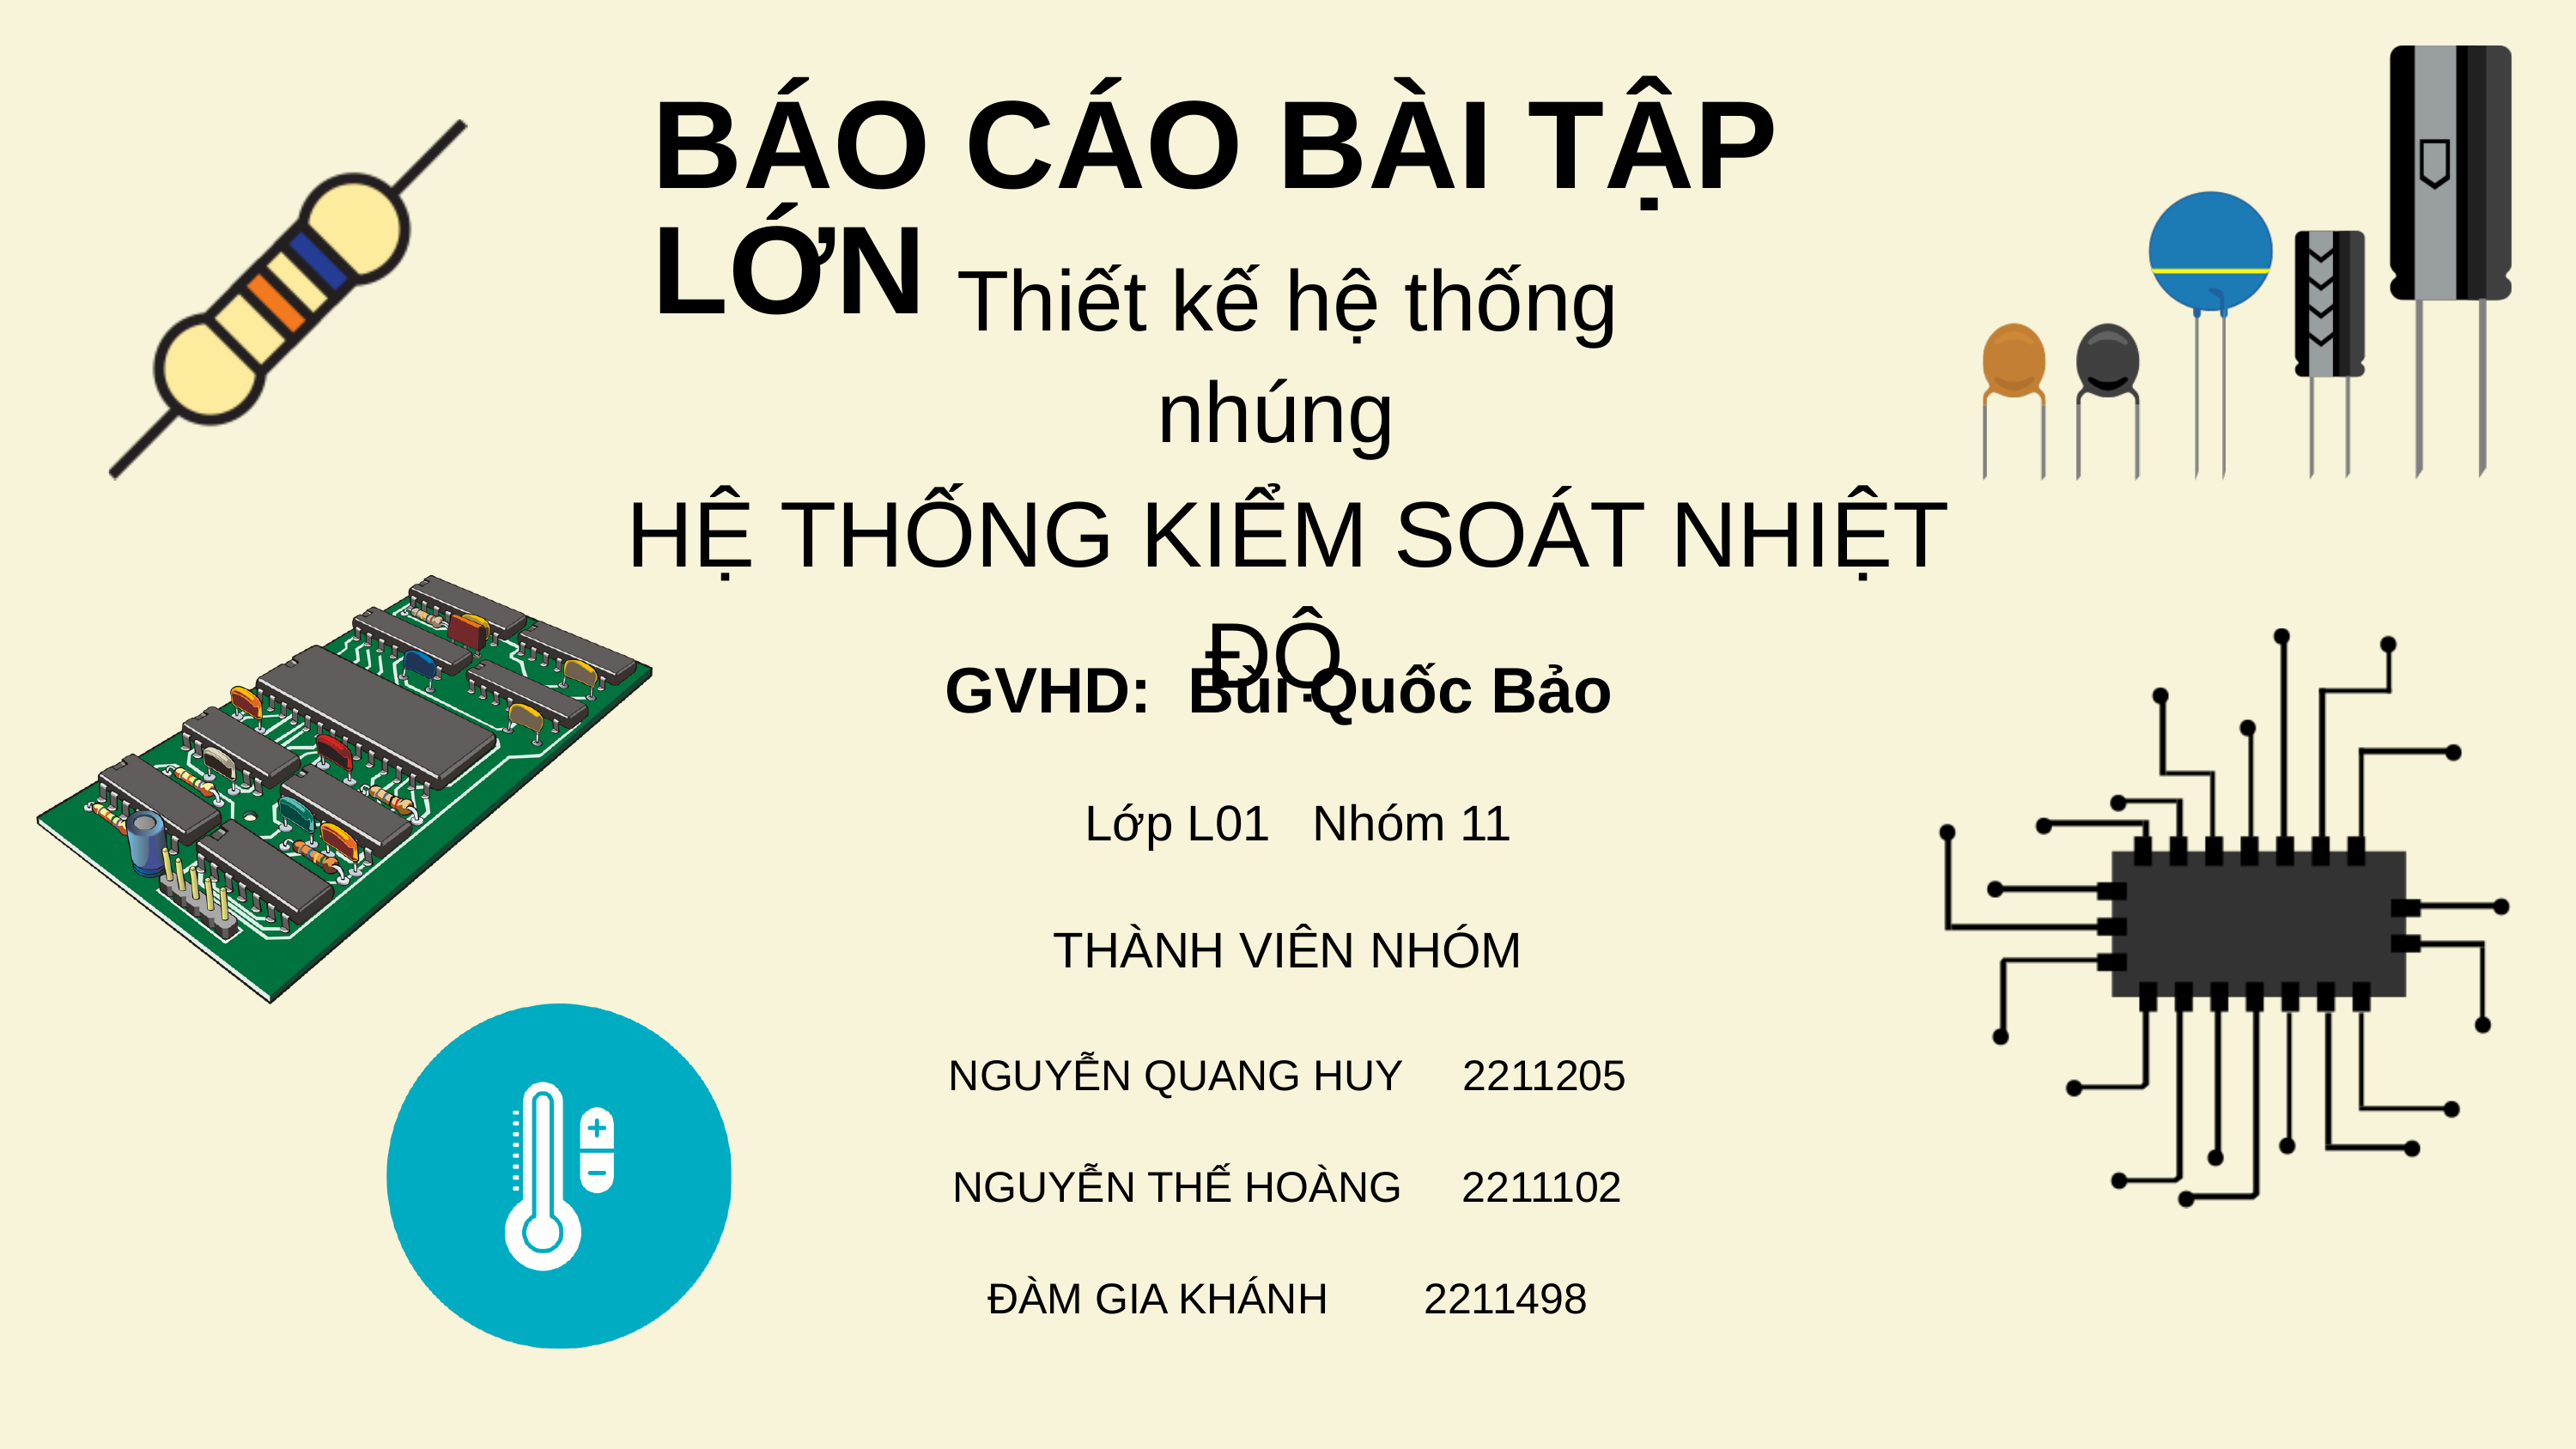

BÁO CÁO BÀI TẬP LỚN

Thiết kế hệ thống nhúng
HỆ THỐNG KIỂM SOÁT NHIỆT ĐỘ

GVHD:  Bùi Quốc Bảo
Lớp L01   Nhóm 11
THÀNH VIÊN NHÓM

NGUYỄN QUANG HUY     2211205

NGUYỄN THẾ HOÀNG     2211102

ĐÀM GIA KHÁNH        2211498